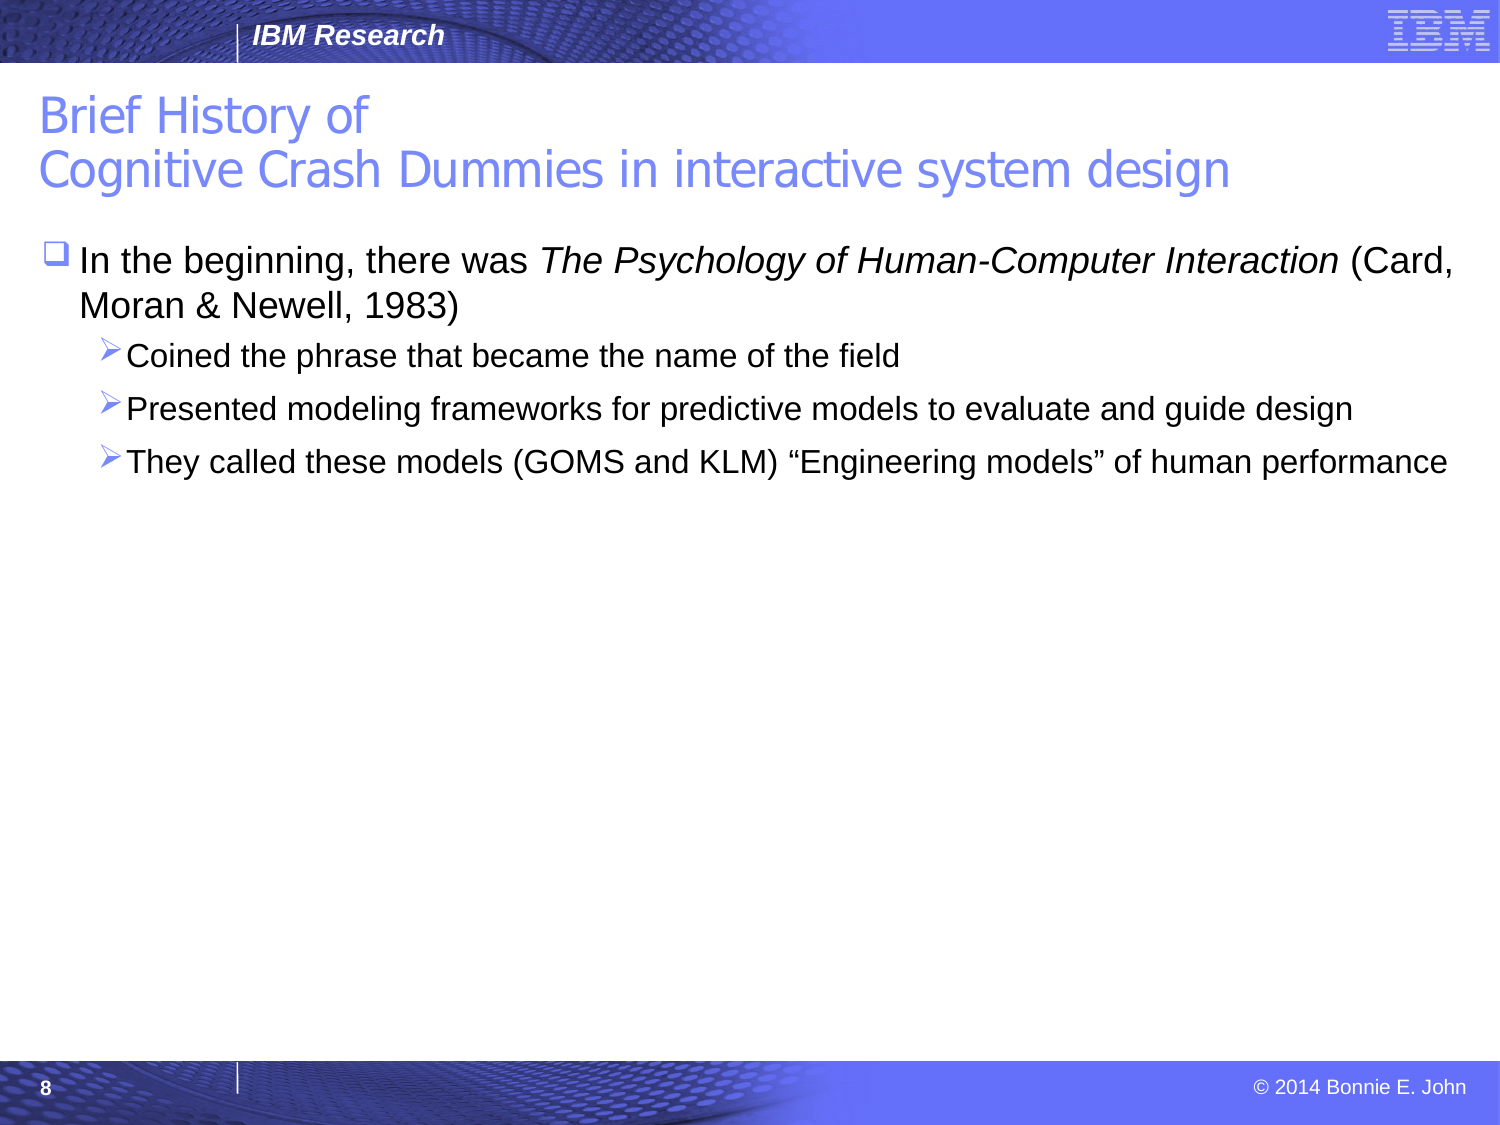

# Brief History of Cognitive Crash Dummies in interactive system design
In the beginning, there was The Psychology of Human-Computer Interaction (Card, Moran & Newell, 1983)
Coined the phrase that became the name of the field
Presented modeling frameworks for predictive models to evaluate and guide design
They called these models (GOMS and KLM) “Engineering models” of human performance
8